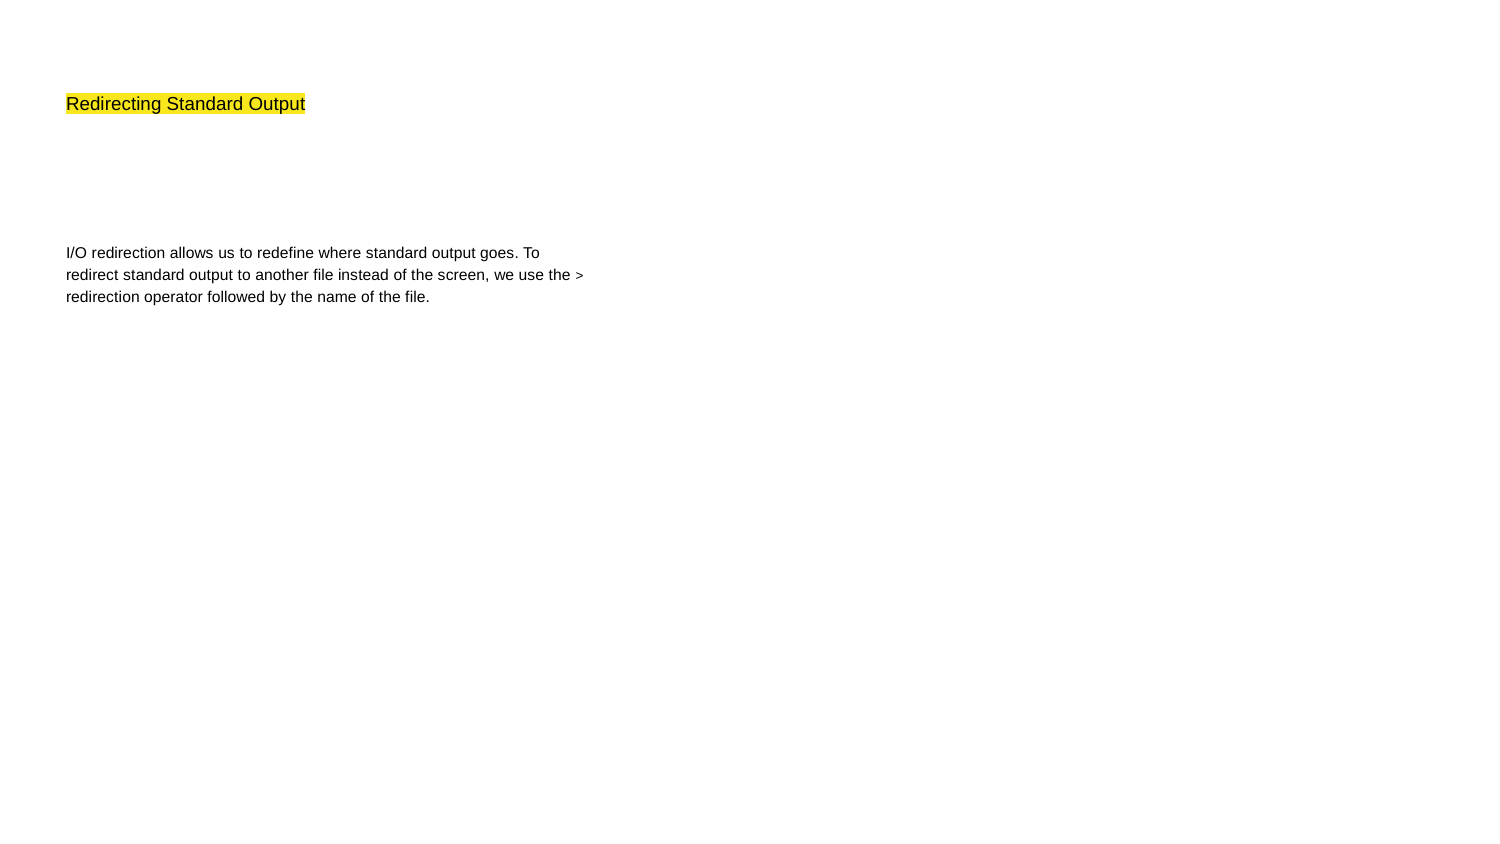

# Redirecting Standard Output

I/O redirection allows us to redefine where standard output goes. To
redirect standard output to another file instead of the screen, we use the >
redirection operator followed by the name of the file.